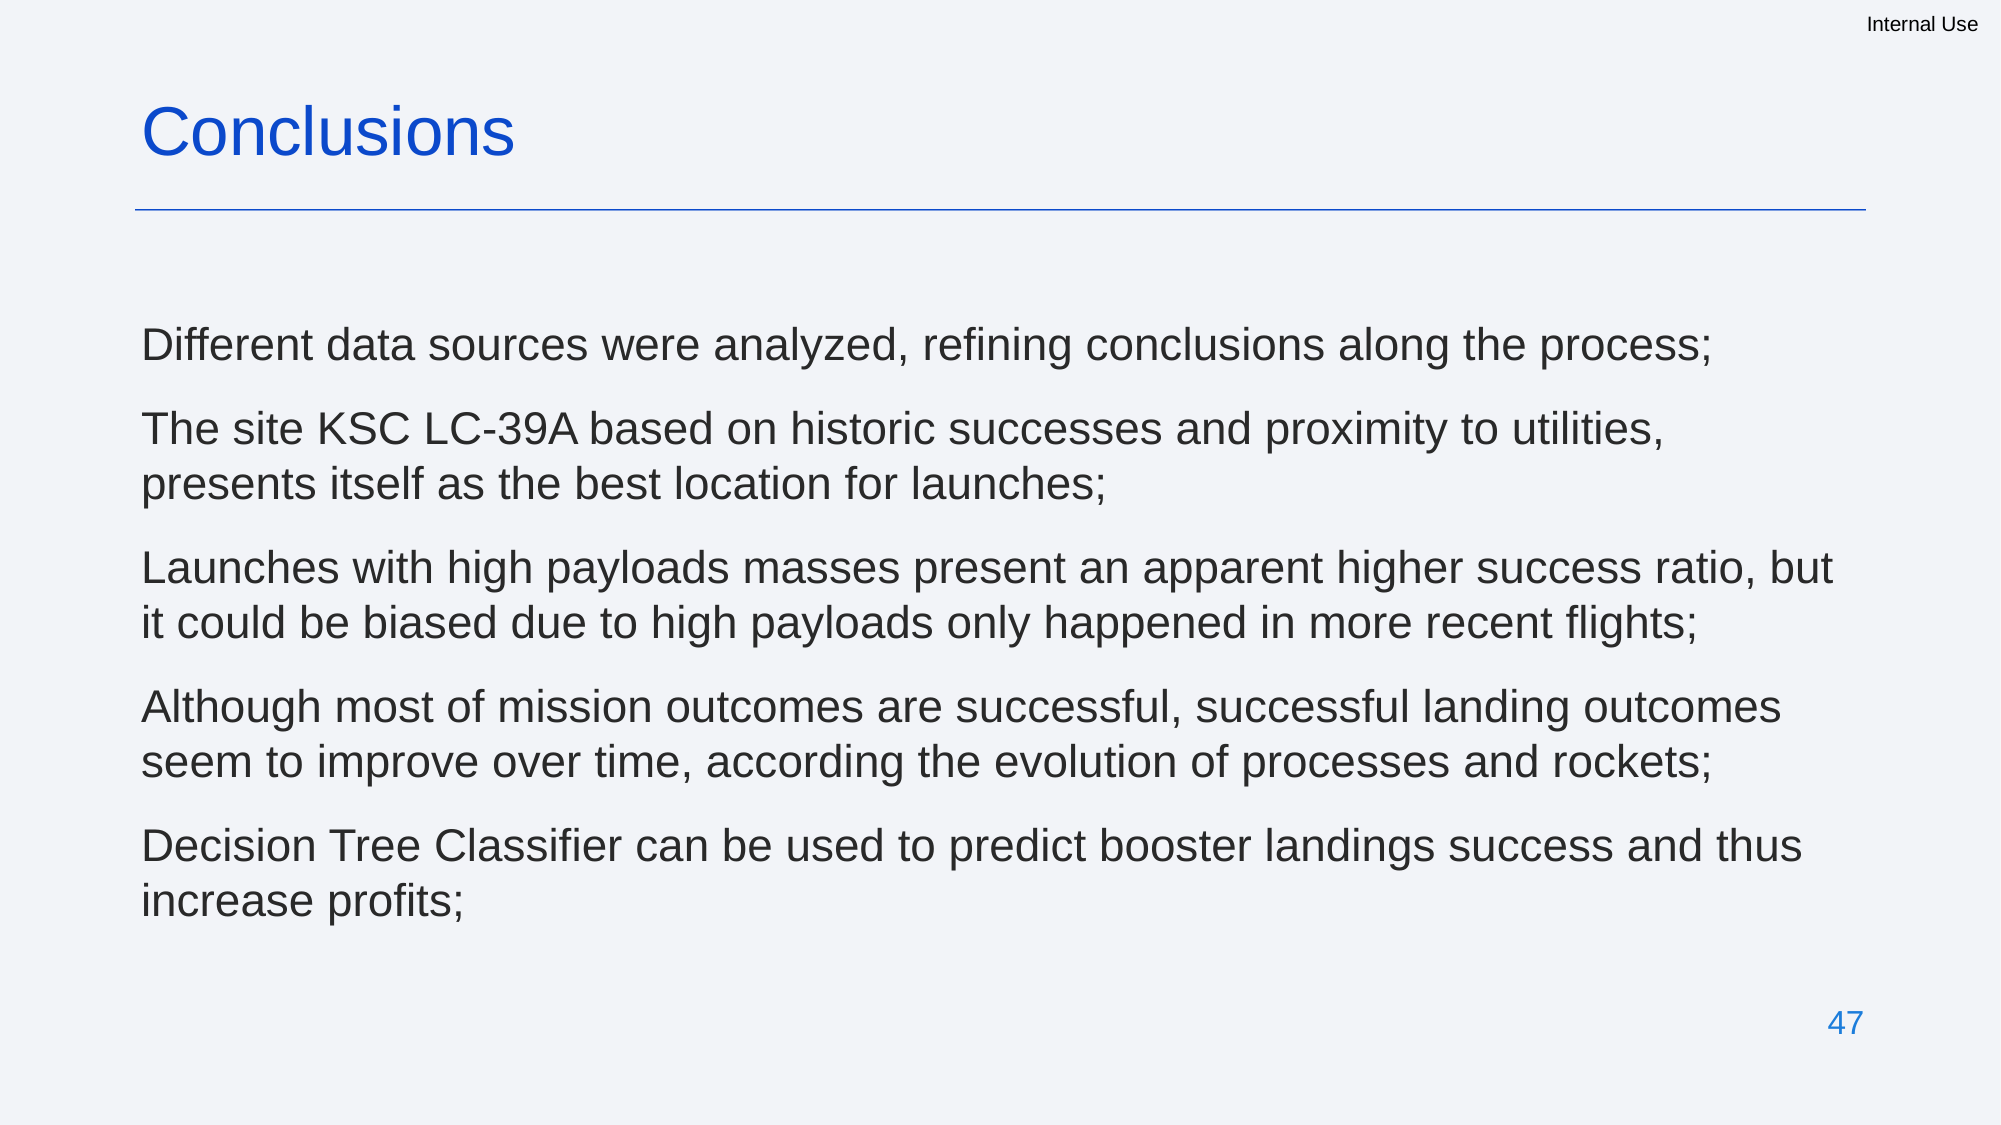

Conclusions
Different data sources were analyzed, refining conclusions along the process;
The site KSC LC-39A based on historic successes and proximity to utilities, presents itself as the best location for launches;
Launches with high payloads masses present an apparent higher success ratio, but it could be biased due to high payloads only happened in more recent flights;
Although most of mission outcomes are successful, successful landing outcomes seem to improve over time, according the evolution of processes and rockets;
Decision Tree Classifier can be used to predict booster landings success and thus increase profits;
47